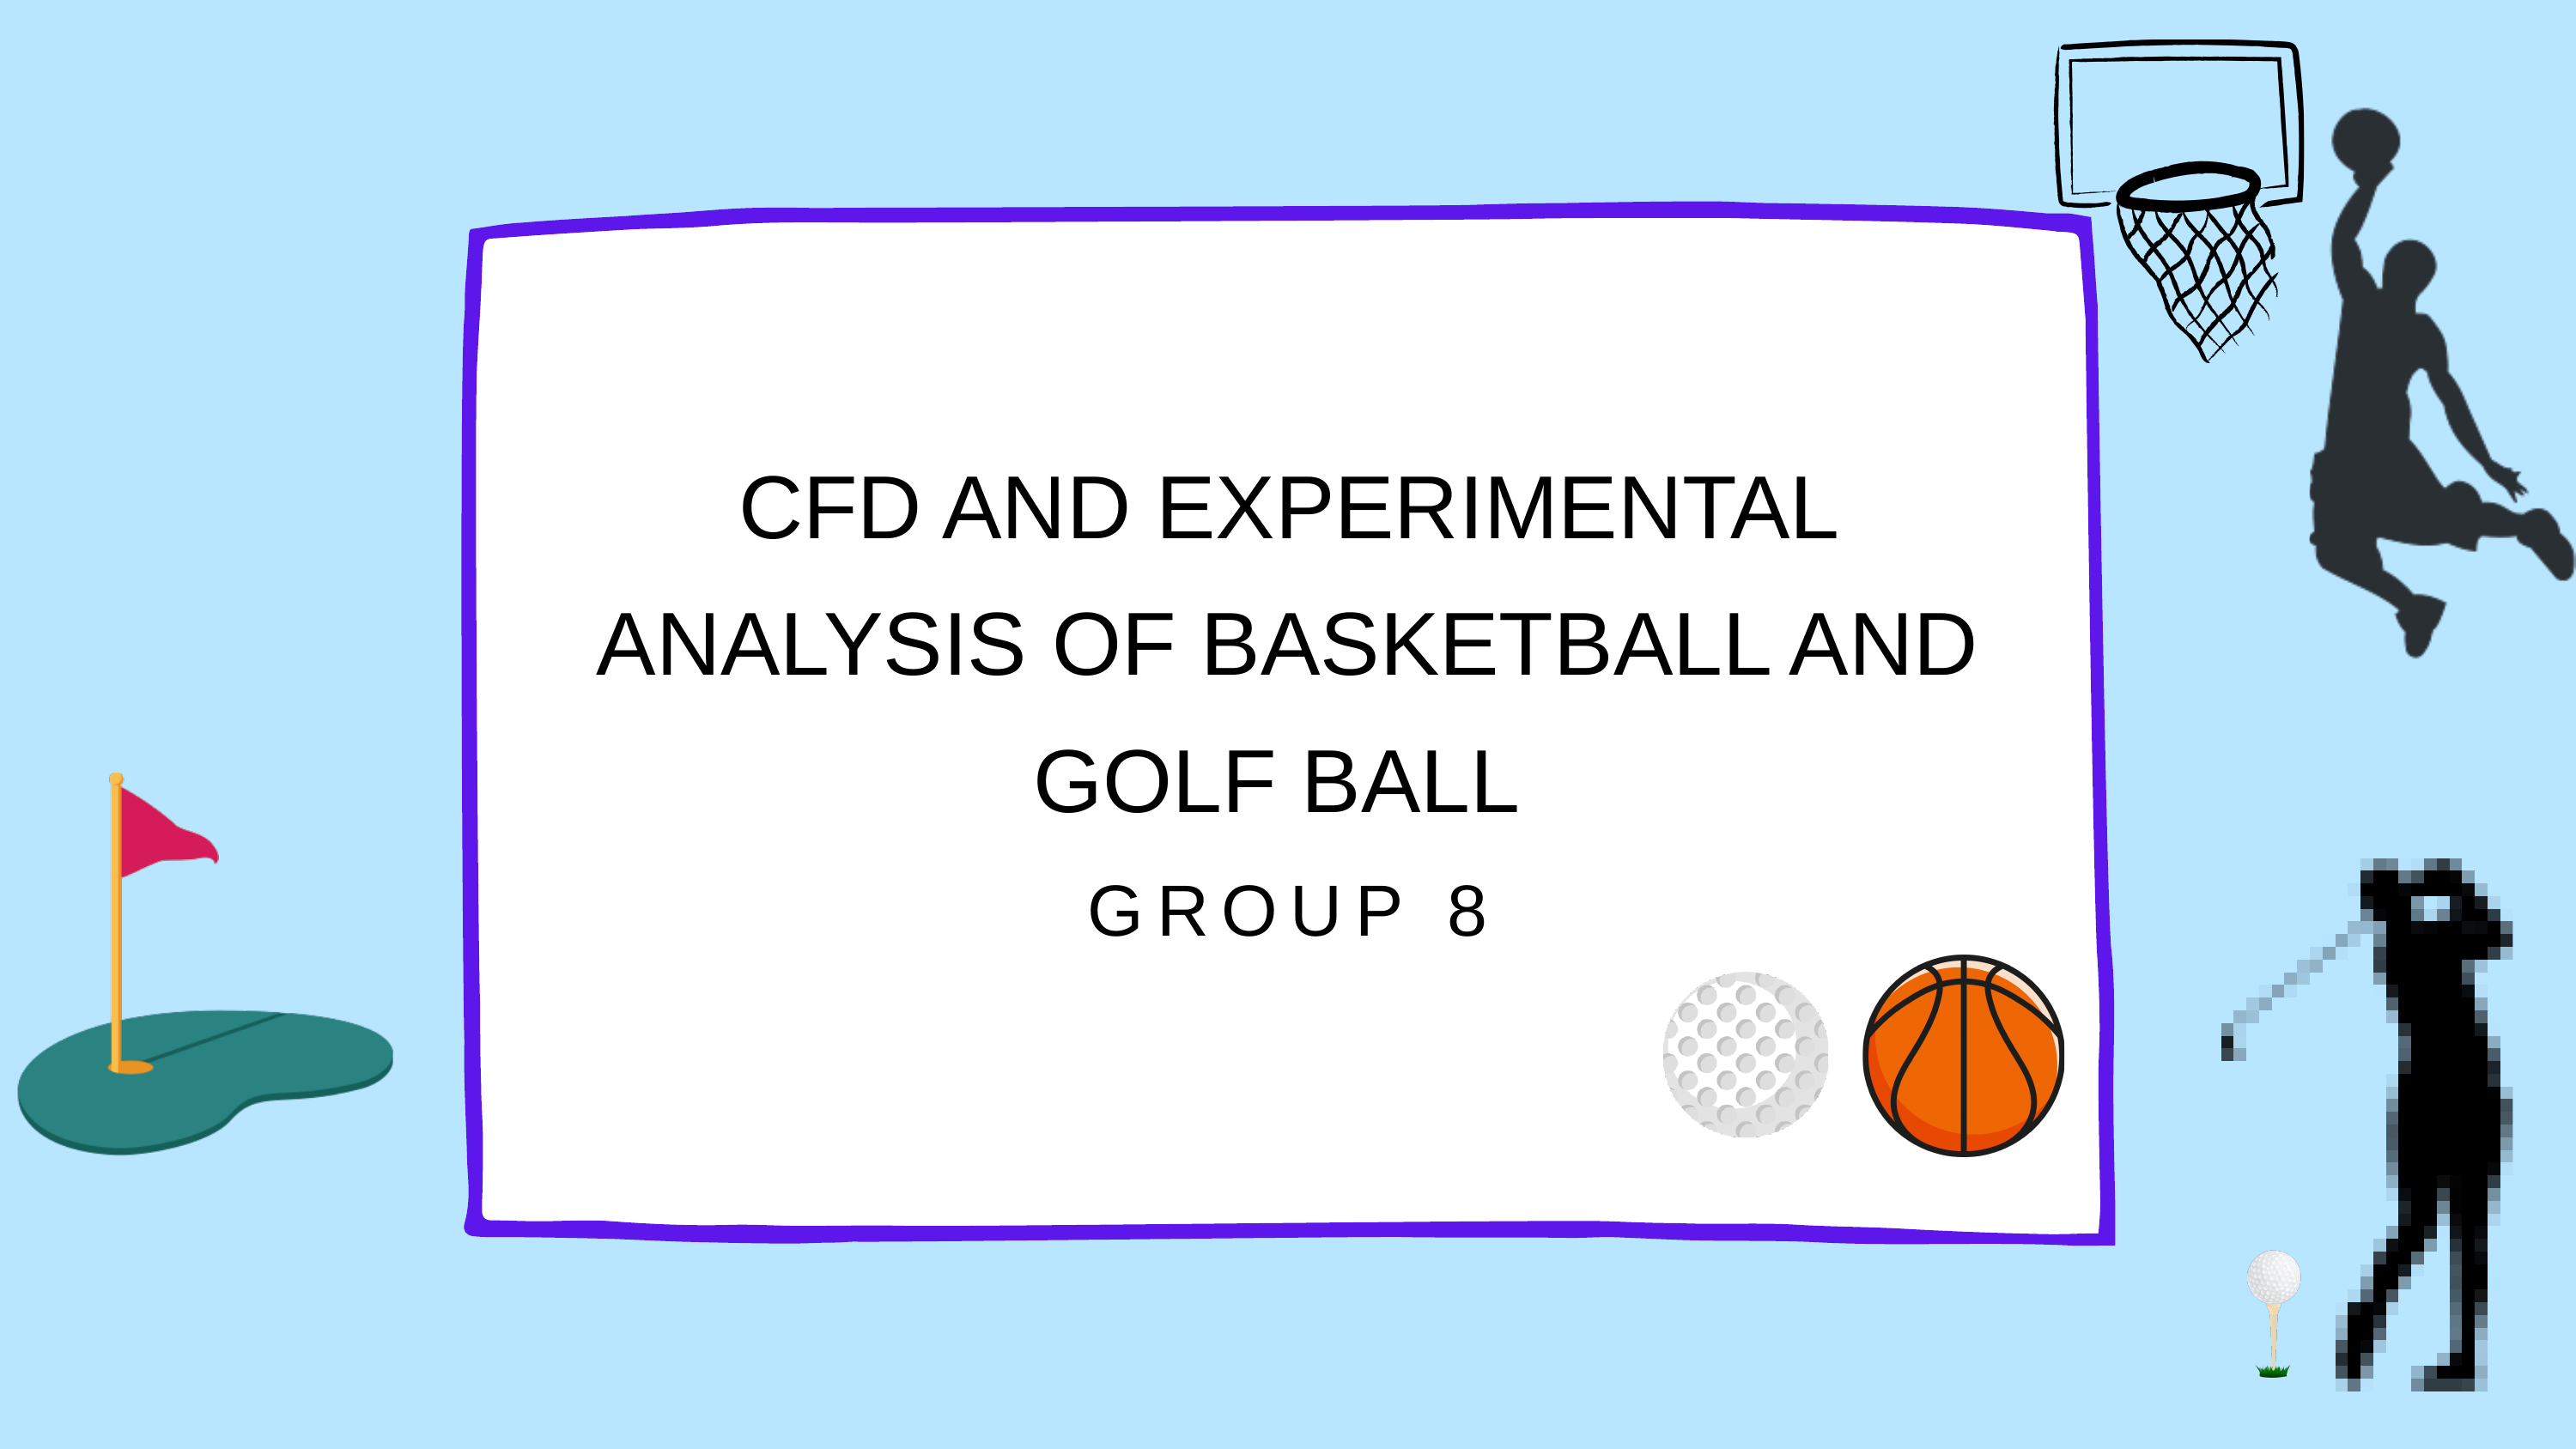

CFD AND EXPERIMENTAL ANALYSIS OF BASKETBALL AND GOLF BALL

GROUP 8